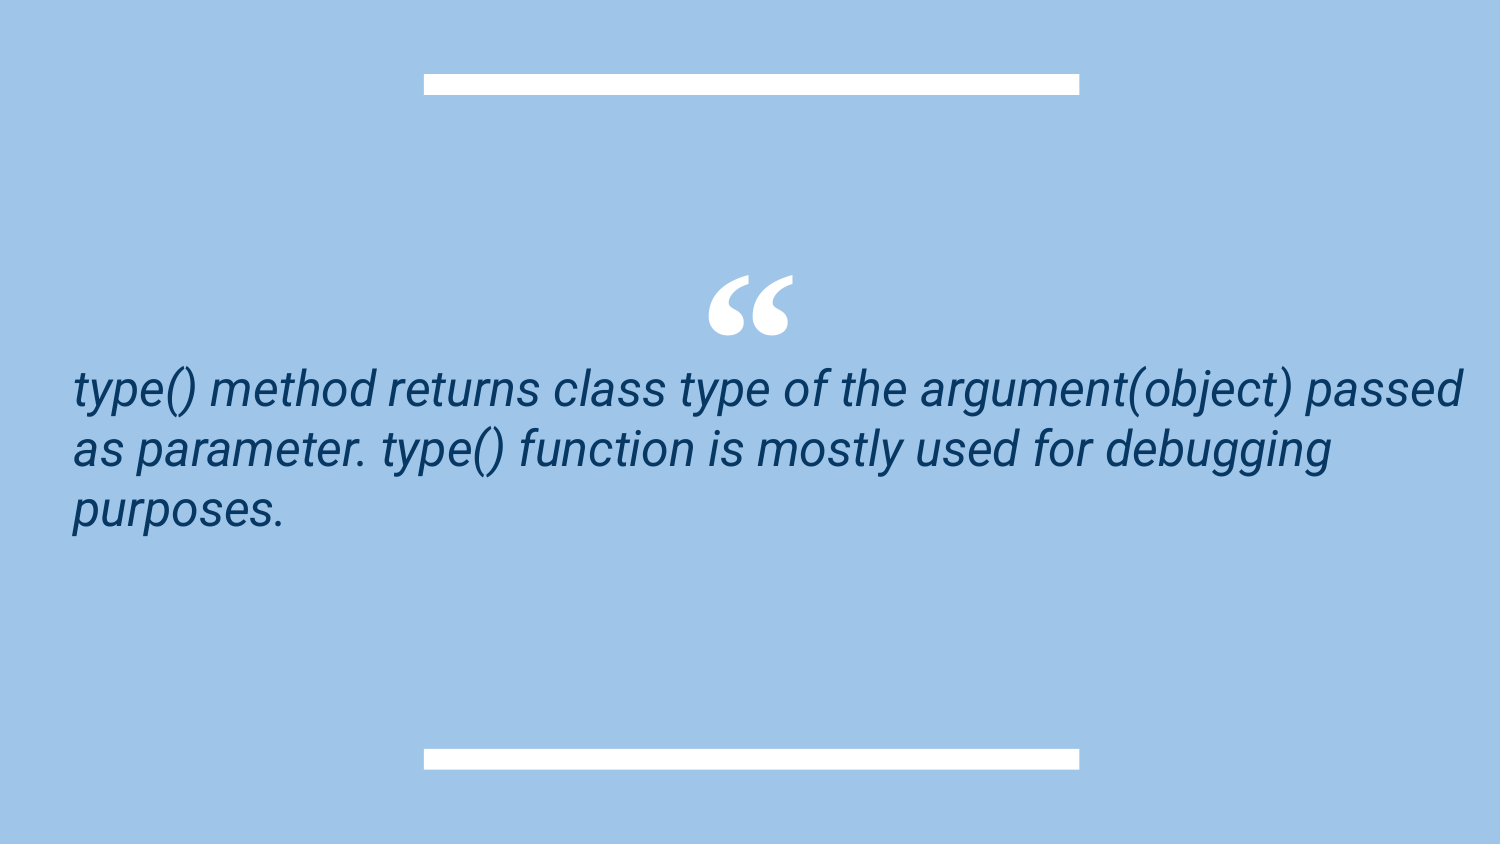

type() method returns class type of the argument(object) passed as parameter. type() function is mostly used for debugging purposes.
21